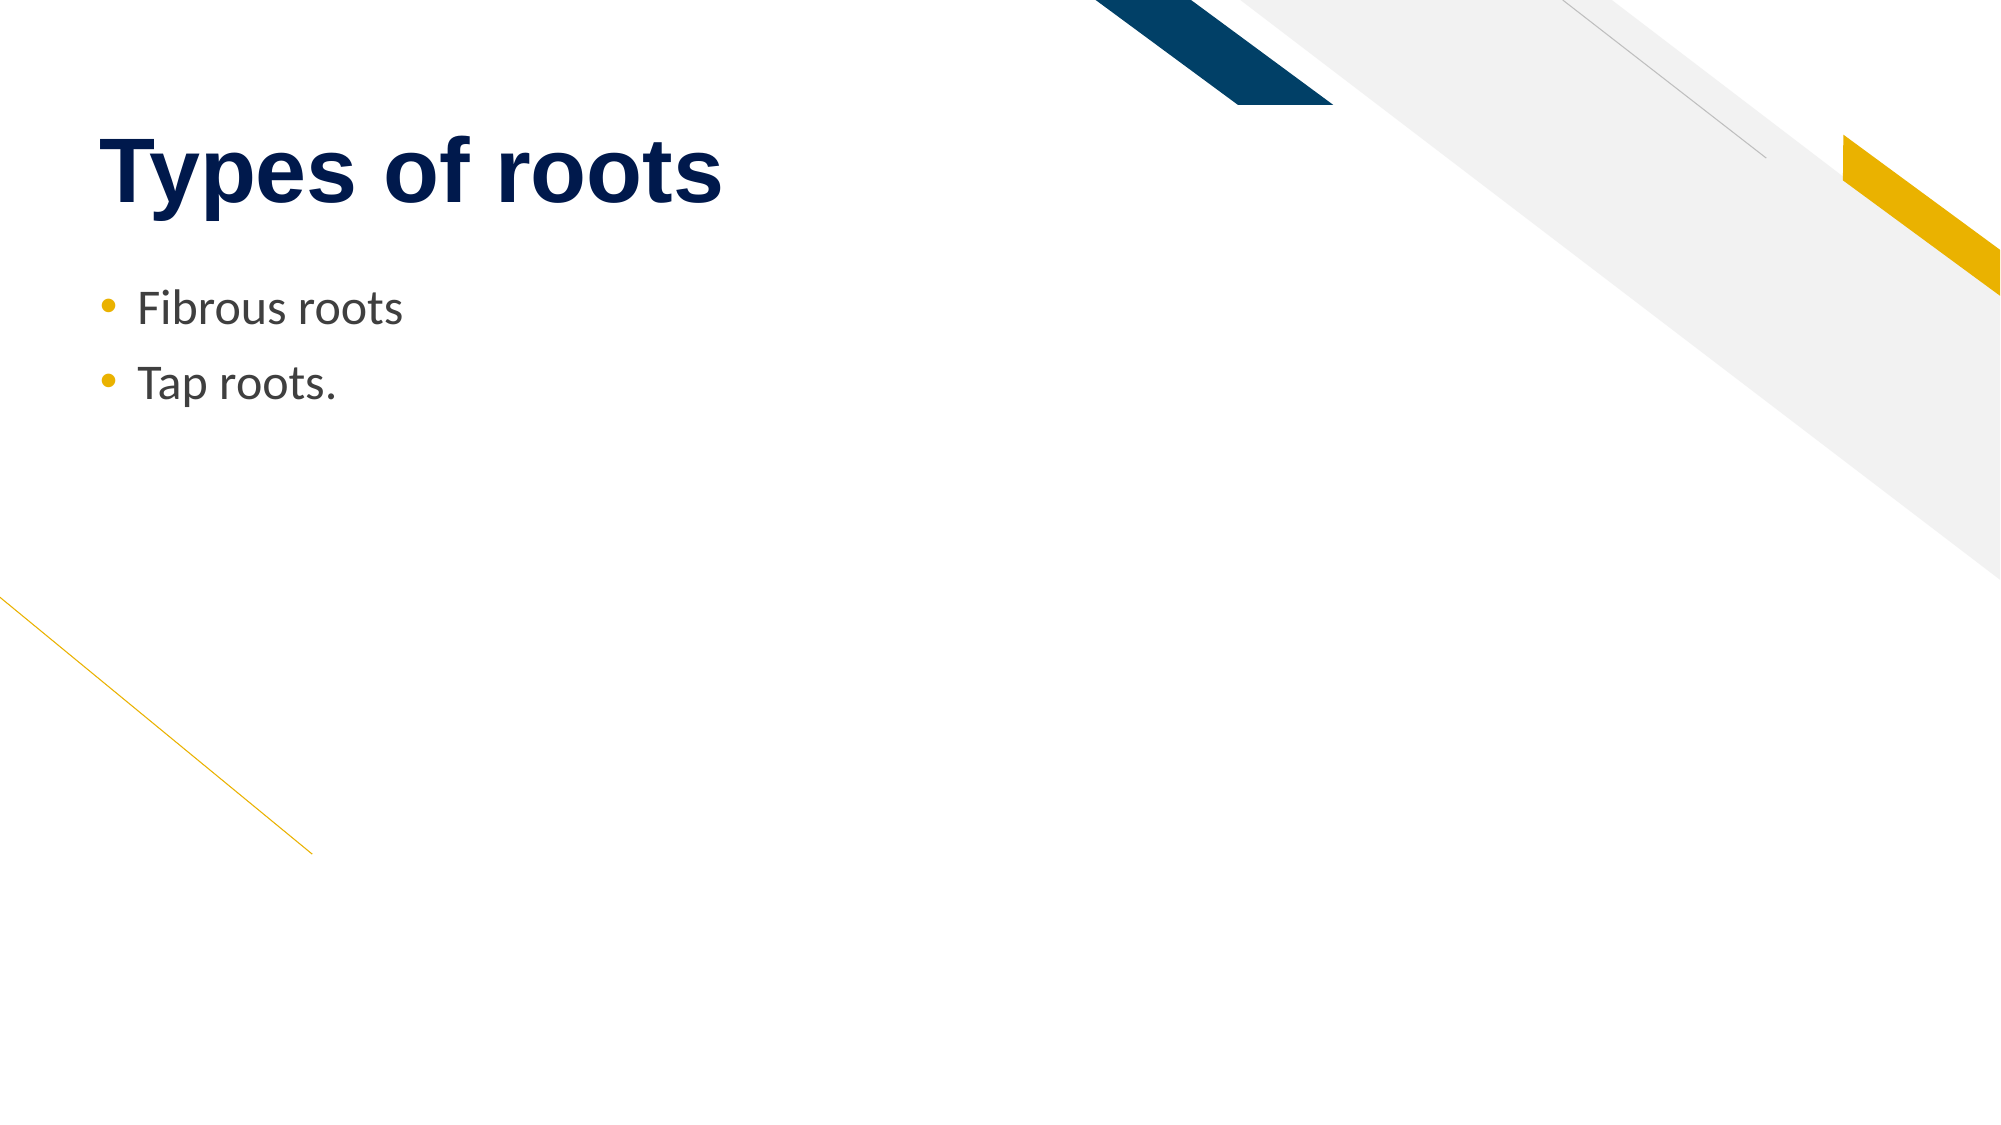

# Types of roots
Fibrous roots
Tap roots.